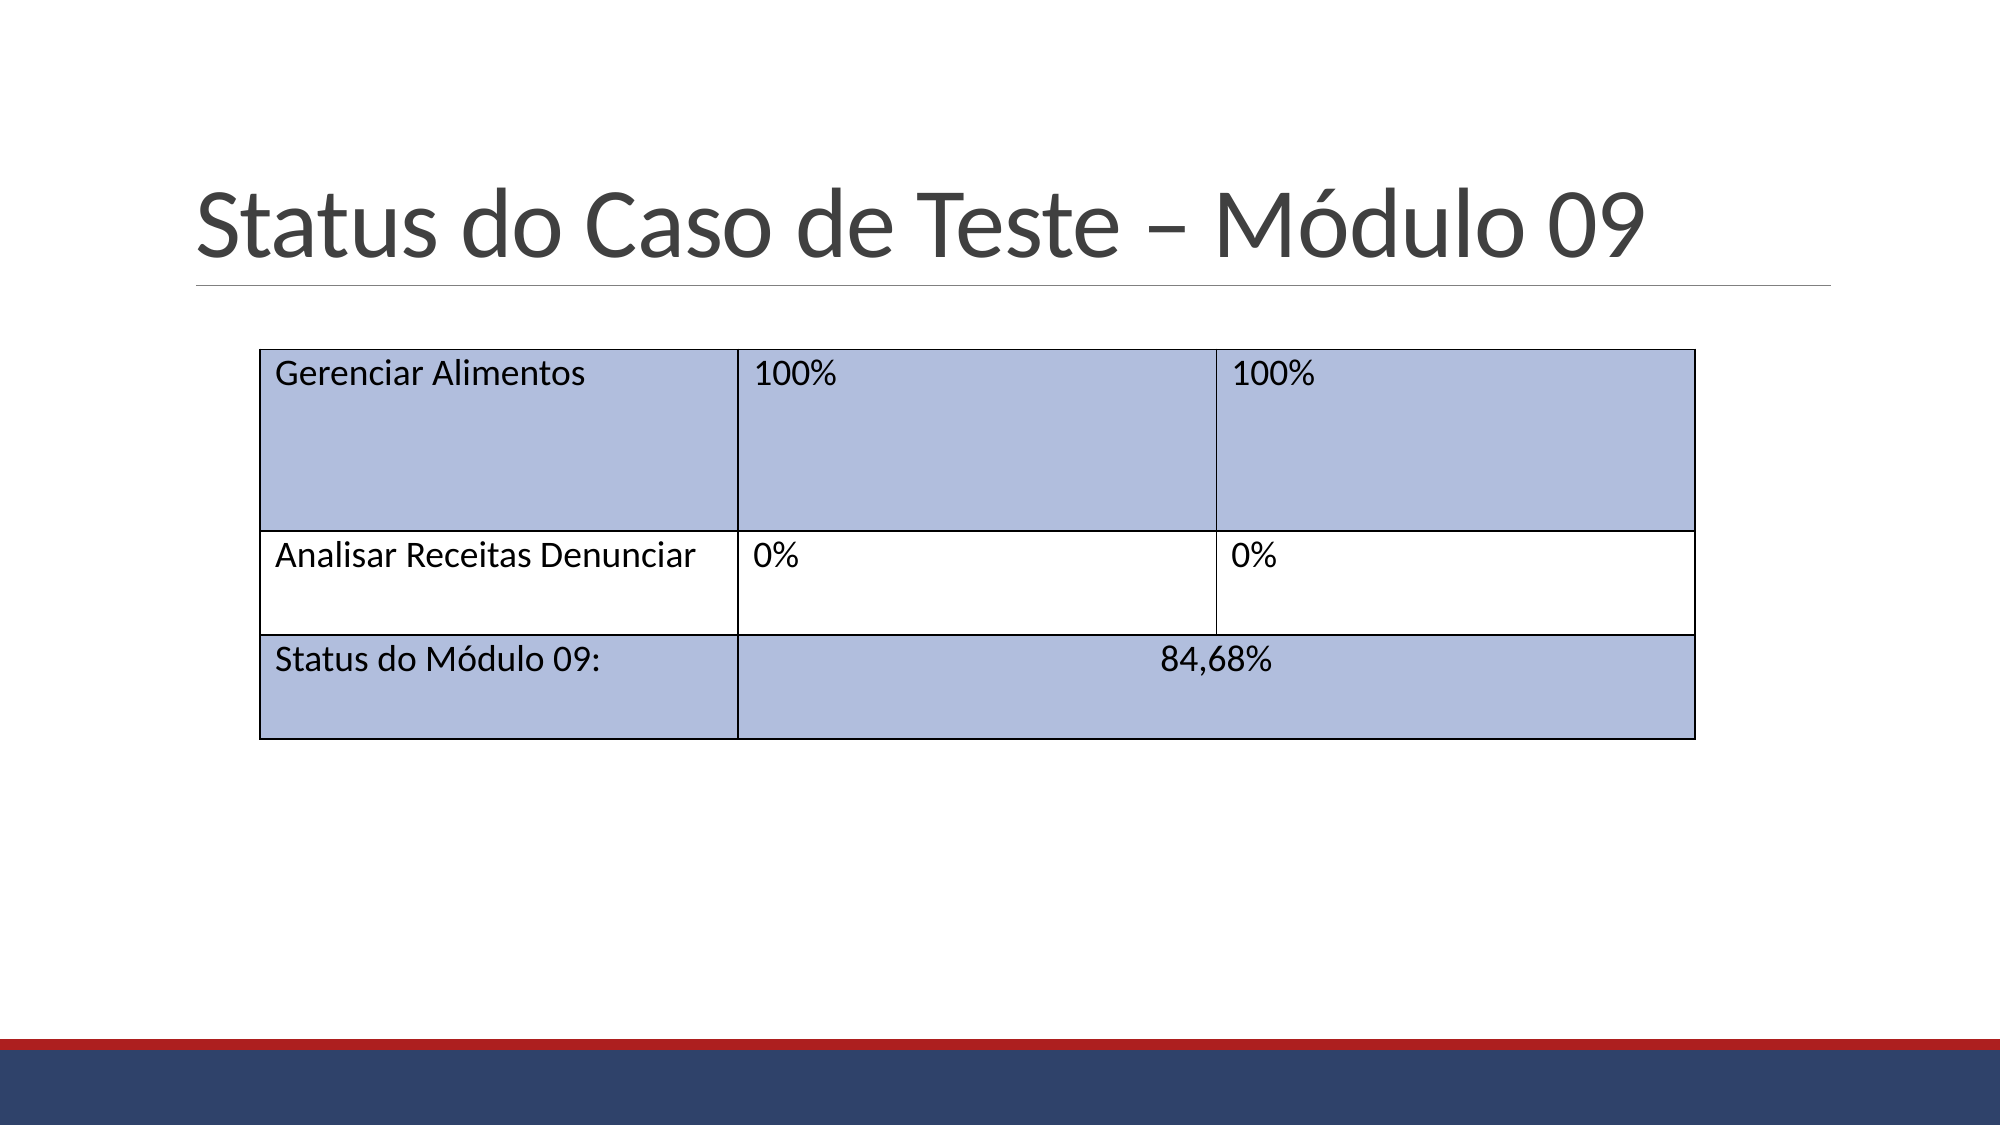

# Status do Caso de Teste – Módulo 09
| Gerenciar Alimentos | 100% | 100% |
| --- | --- | --- |
| Analisar Receitas Denunciar | 0% | 0% |
| Status do Módulo 09: | 84,68% |  |